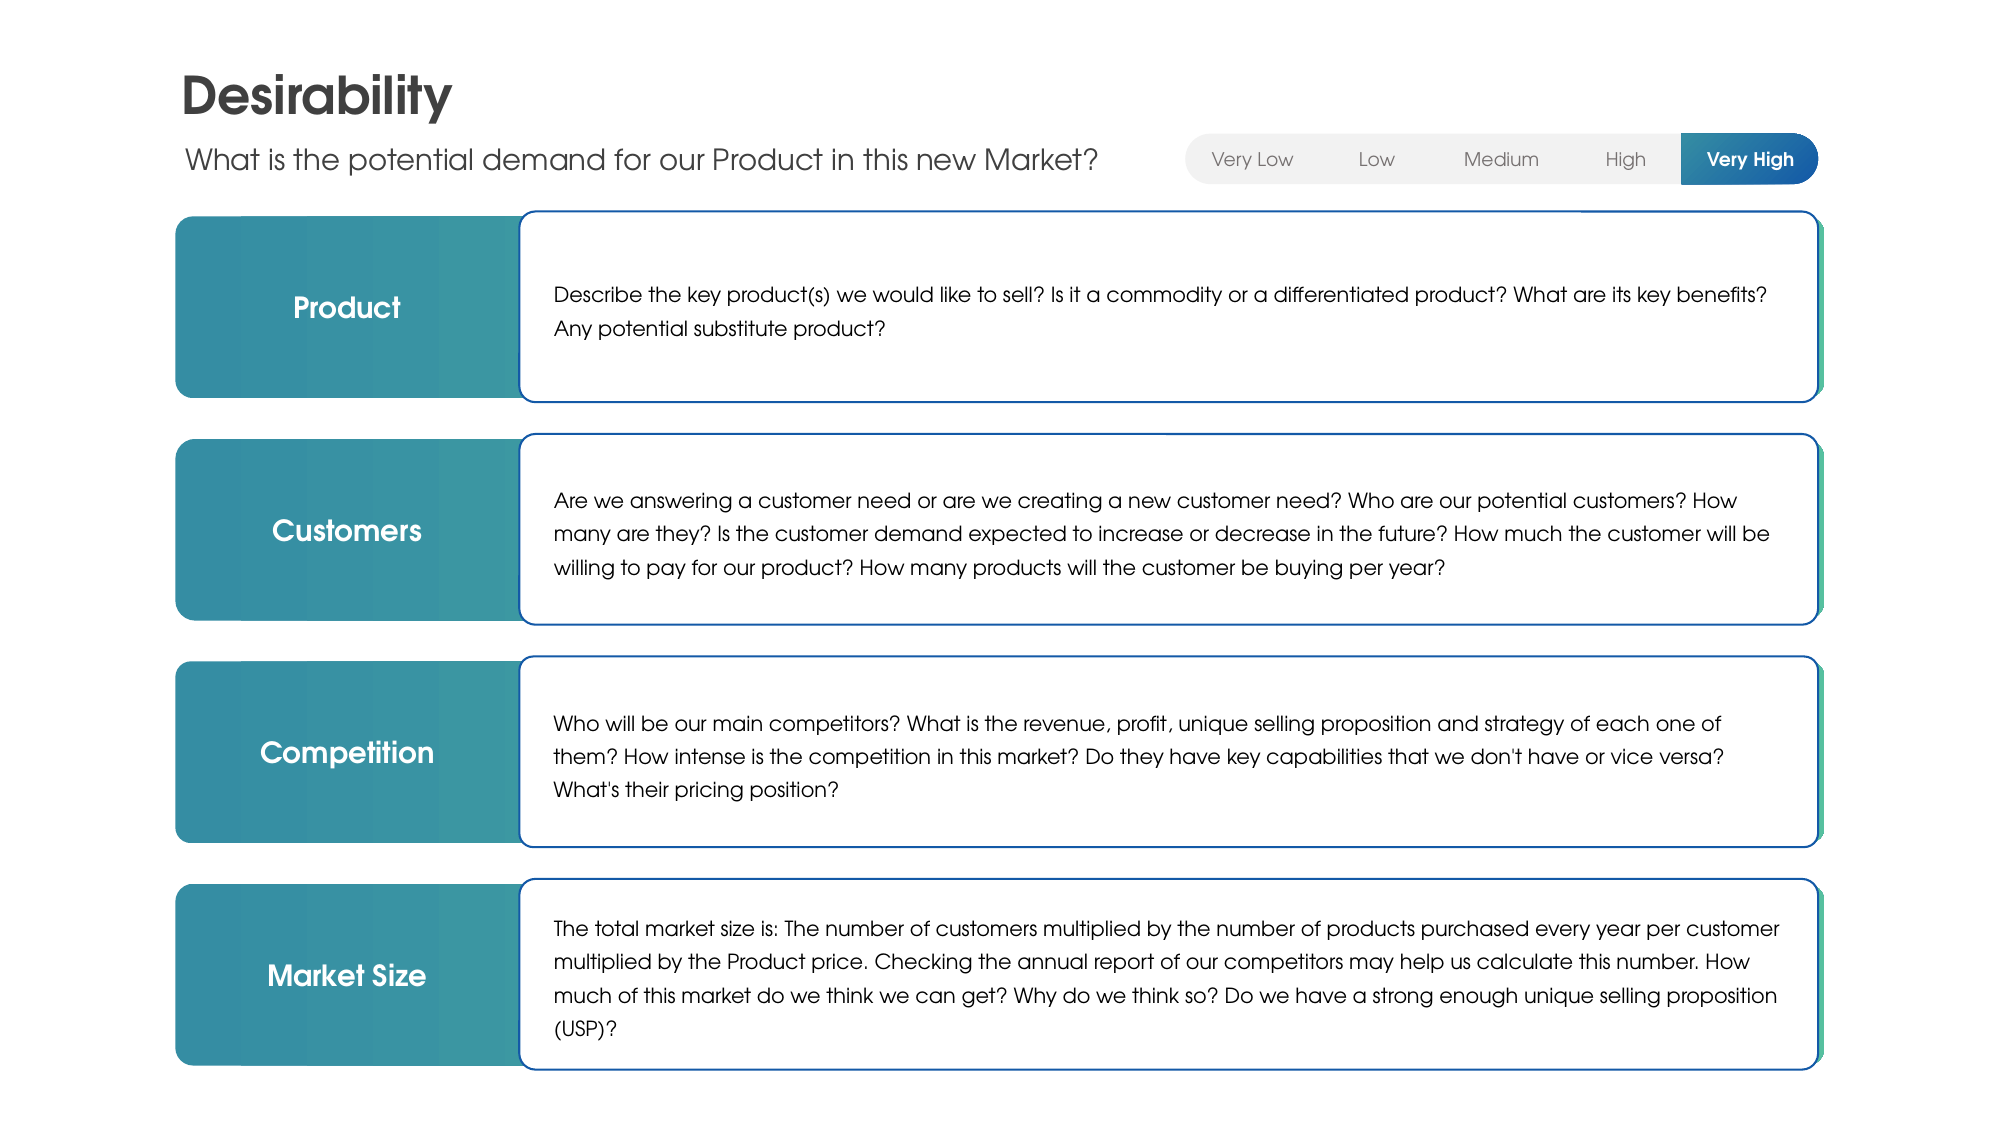

Desirability
What is the potential demand for our Product in this new Market?

Very Low
Low
Medium
High
Very High
Describe the key product(s) we would like to sell? Is it a commodity or a differentiated product? What are its key benefits? Any potential substitute product?

Are we answering a customer need or are we creating a new customer need? Who are our potential customers? How many are they? Is the customer demand expected to increase or decrease in the future? How much the customer will be willing to pay for our product? How many products will the customer be buying per year?

Who will be our main competitors? What is the revenue, profit, unique selling proposition and strategy of each one of them? How intense is the competition in this market? Do they have key capabilities that we don't have or vice versa? What's their pricing position?

The total market size is: The number of customers multiplied by the number of products purchased every year per customer multiplied by the Product price. Checking the annual report of our competitors may help us calculate this number. How much of this market do we think we can get? Why do we think so? Do we have a strong enough unique selling proposition (USP)?

Product
Customers
Competition
Market Size